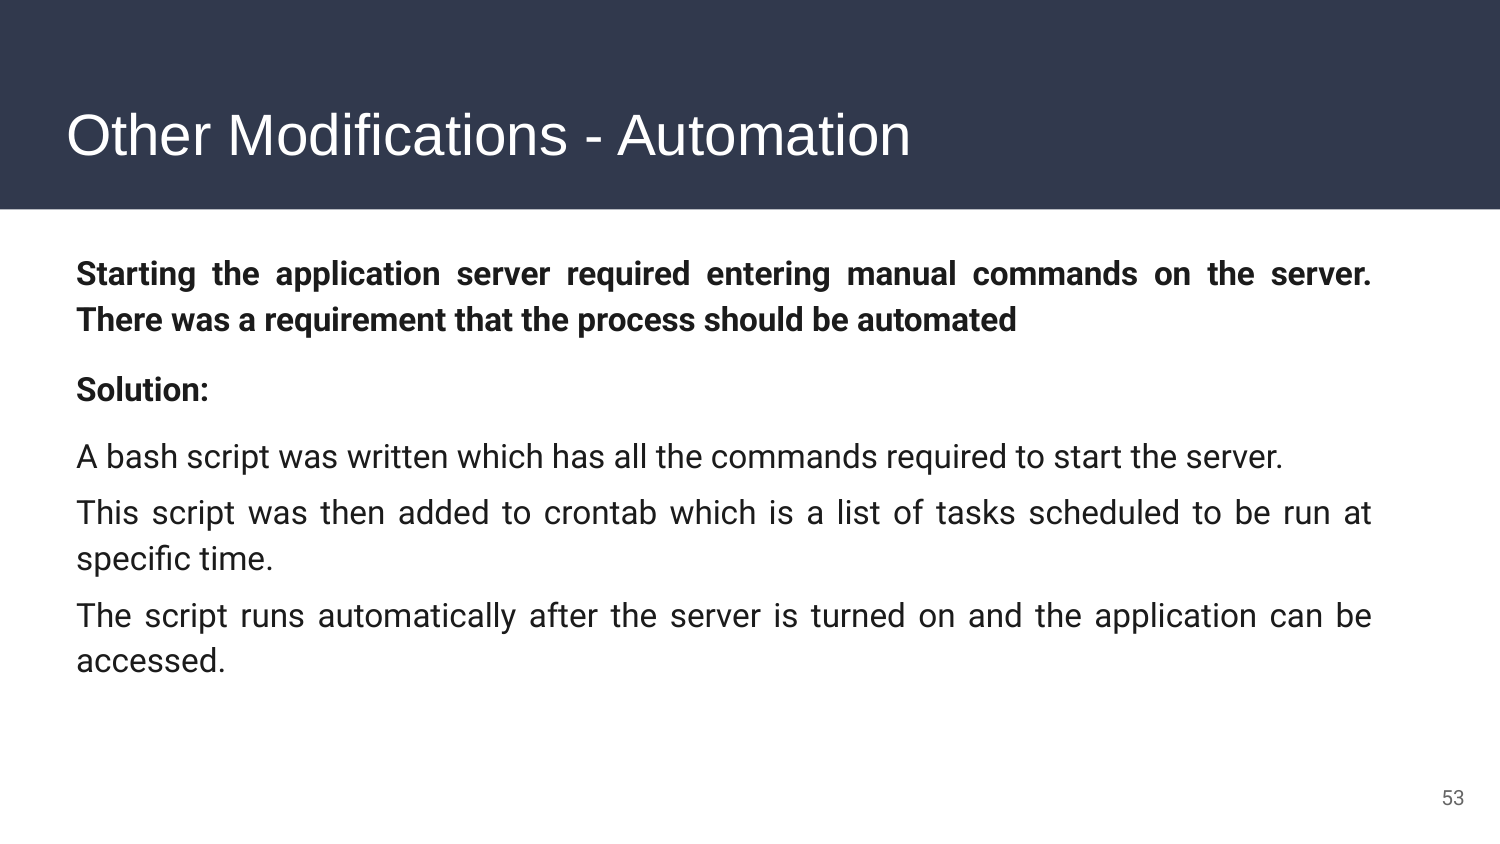

# Other Modifications - Automation
Starting the application server required entering manual commands on the server. There was a requirement that the process should be automated
Solution:
A bash script was written which has all the commands required to start the server.
This script was then added to crontab which is a list of tasks scheduled to be run at specific time.
The script runs automatically after the server is turned on and the application can be accessed.
53